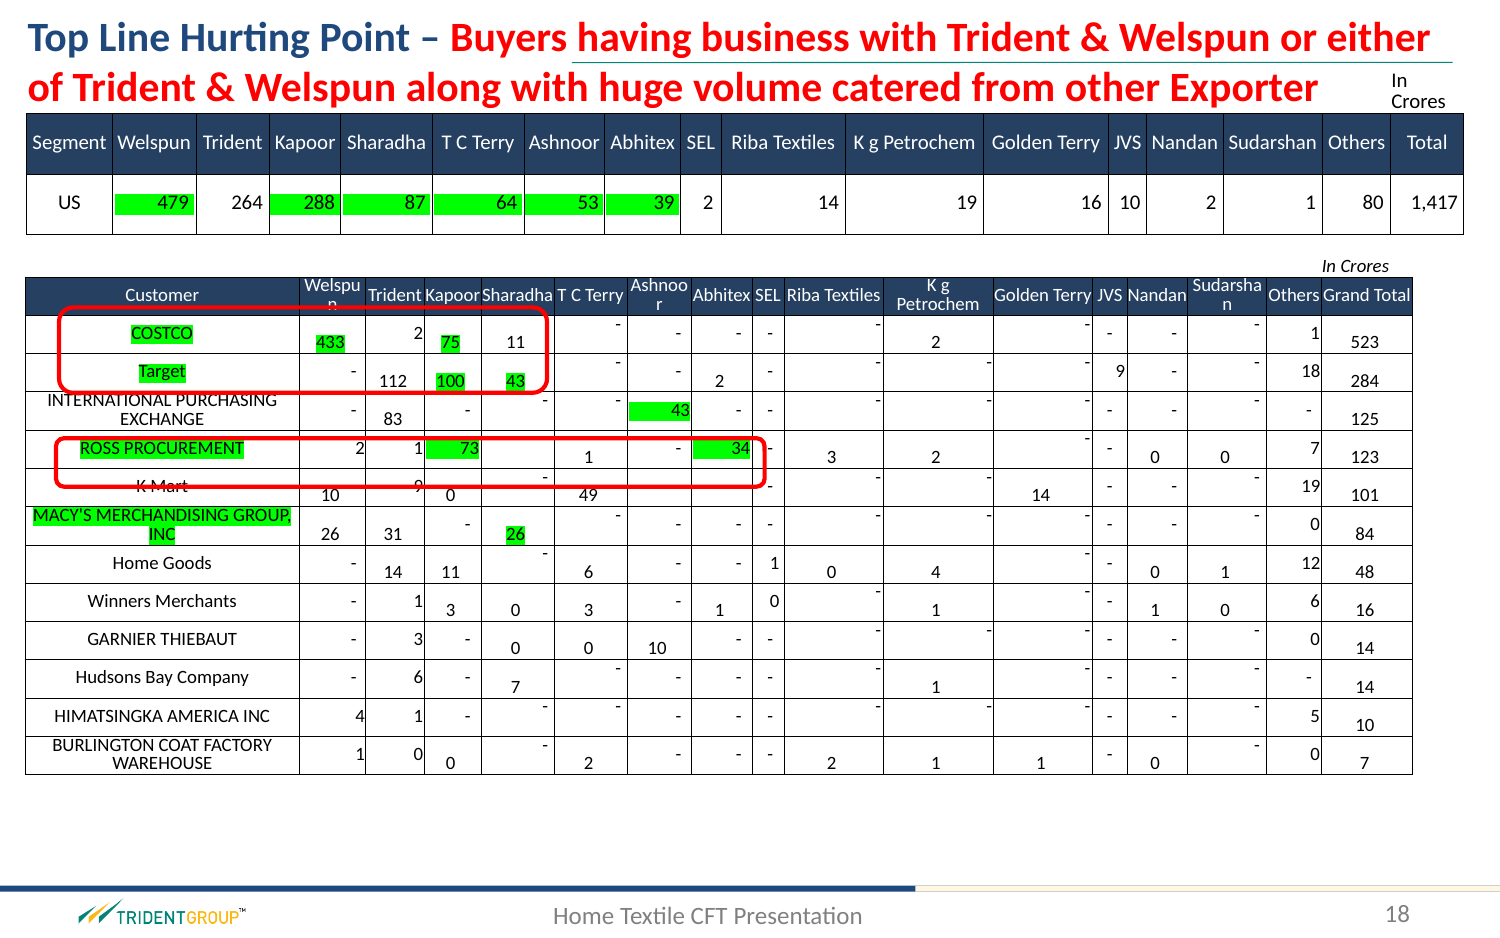

Top Line Hurting Point – Buyers having business with Trident & Welspun or either of Trident & Welspun along with huge volume catered from other Exporter

|  |  |  |  |  |  |  |  |  |  |  |  |  |  |  |  | In Crores |
| --- | --- | --- | --- | --- | --- | --- | --- | --- | --- | --- | --- | --- | --- | --- | --- | --- |
| Segment | Welspun | Trident | Kapoor | Sharadha | T C Terry | Ashnoor | Abhitex | SEL | Riba Textiles | K g Petrochem | Golden Terry | JVS | Nandan | Sudarshan | Others | Total |
| US | 479 | 264 | 288 | 87 | 64 | 53 | 39 | 2 | 14 | 19 | 16 | 10 | 2 | 1 | 80 | 1,417 |
|  |  |  |  |  |  |  |  |  |  |  |  |  |  |  |  | In Crores |
| --- | --- | --- | --- | --- | --- | --- | --- | --- | --- | --- | --- | --- | --- | --- | --- | --- |
| Customer | Welspun | Trident | Kapoor | Sharadha | T C Terry | Ashnoor | Abhitex | SEL | Riba Textiles | K g Petrochem | Golden Terry | JVS | Nandan | Sudarshan | Others | Grand Total |
| COSTCO | 433 | 2 | 75 | 11 | - | - | - | - | - | 2 | - | - | - | - | 1 | 523 |
| Target | - | 112 | 100 | 43 | - | - | 2 | - | - | - | - | 9 | - | - | 18 | 284 |
| INTERNATIONAL PURCHASING EXCHANGE | - | 83 | - | - | - | 43 | - | - | - | - | - | - | - | - | - | 125 |
| ROSS PROCUREMENT | 2 | 1 | 73 | - | 1 | - | 34 | - | 3 | 2 | - | - | 0 | 0 | 7 | 123 |
| K Mart | 10 | 9 | 0 | - | 49 | - | - | - | - | - | 14 | - | - | - | 19 | 101 |
| MACY'S MERCHANDISING GROUP, INC | 26 | 31 | - | 26 | - | - | - | - | - | - | - | - | - | - | 0 | 84 |
| Home Goods | - | 14 | 11 | - | 6 | - | - | 1 | 0 | 4 | - | - | 0 | 1 | 12 | 48 |
| Winners Merchants | - | 1 | 3 | 0 | 3 | - | 1 | 0 | - | 1 | - | - | 1 | 0 | 6 | 16 |
| GARNIER THIEBAUT | - | 3 | - | 0 | 0 | 10 | - | - | - | - | - | - | - | - | 0 | 14 |
| Hudsons Bay Company | - | 6 | - | 7 | - | - | - | - | - | 1 | - | - | - | - | - | 14 |
| HIMATSINGKA AMERICA INC | 4 | 1 | - | - | - | - | - | - | - | - | - | - | - | - | 5 | 10 |
| BURLINGTON COAT FACTORY WAREHOUSE | 1 | 0 | 0 | - | 2 | - | - | - | 2 | 1 | 1 | - | 0 | - | 0 | 7 |